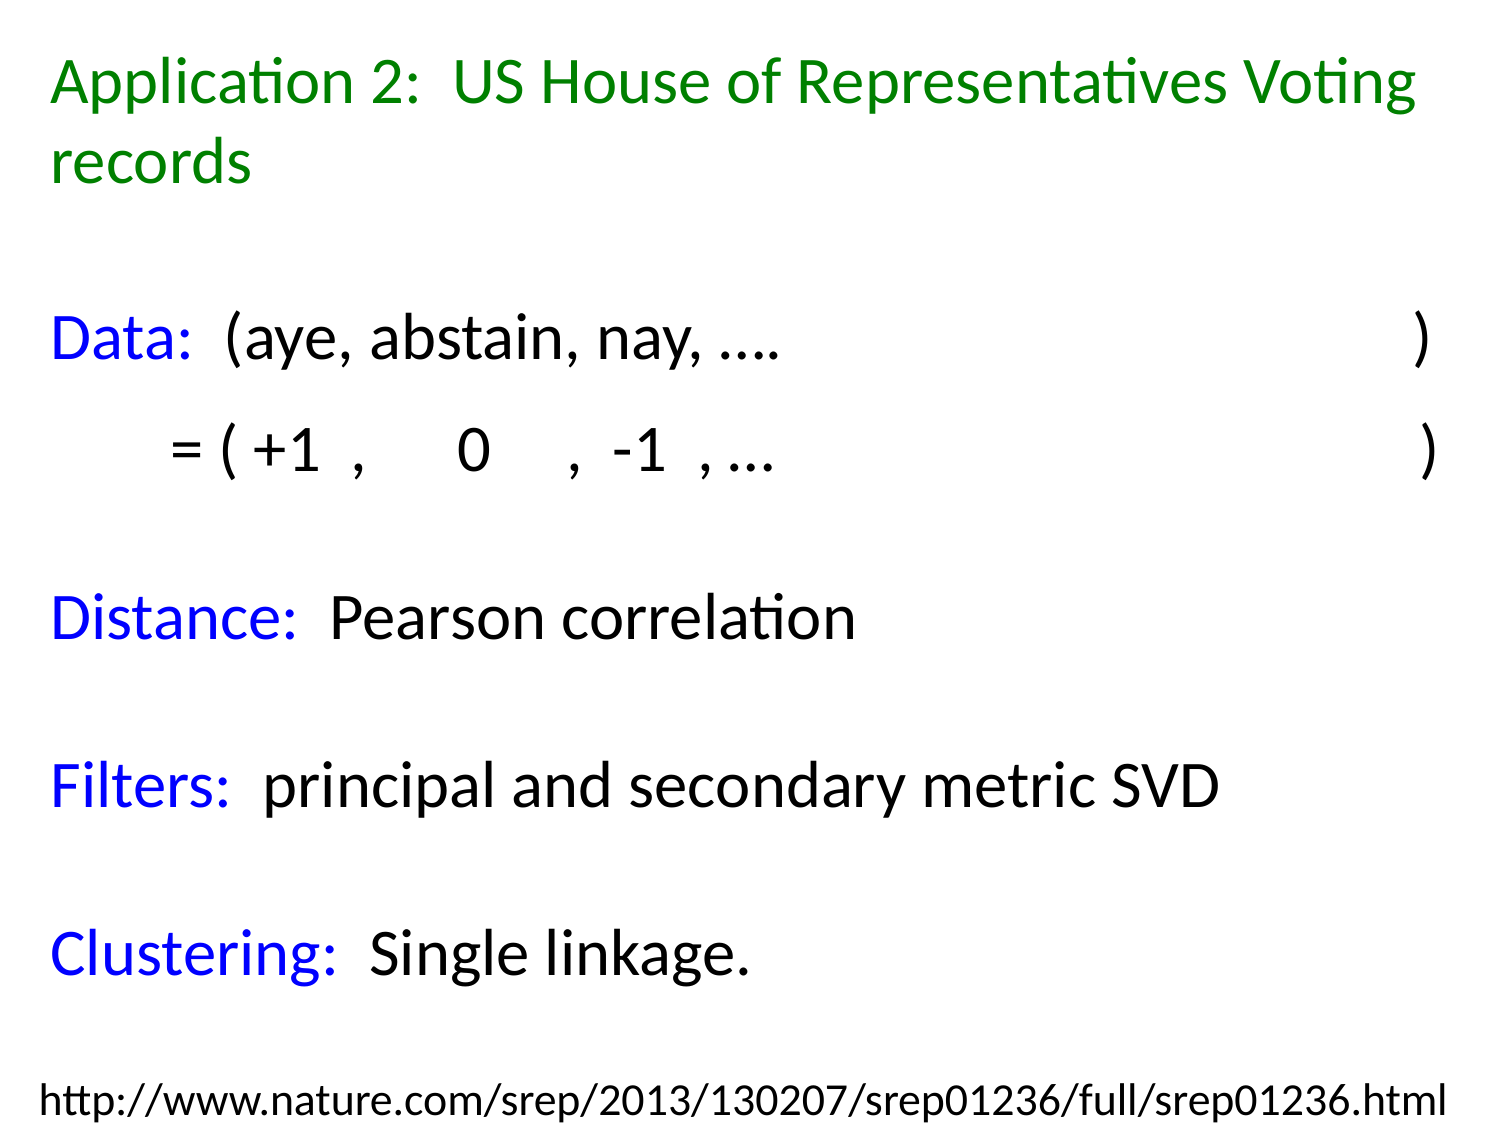

Application 2:  US House of Representatives Voting records

Data:  (aye, abstain, nay, ….                                          )
        = ( +1  ,      0     ,  -1  , …                                           )

Distance:  Pearson correlation

Filters:  principal and secondary metric SVD

Clustering:  Single linkage.

http://www.nature.com/srep/2013/130207/srep01236/full/srep01236.html